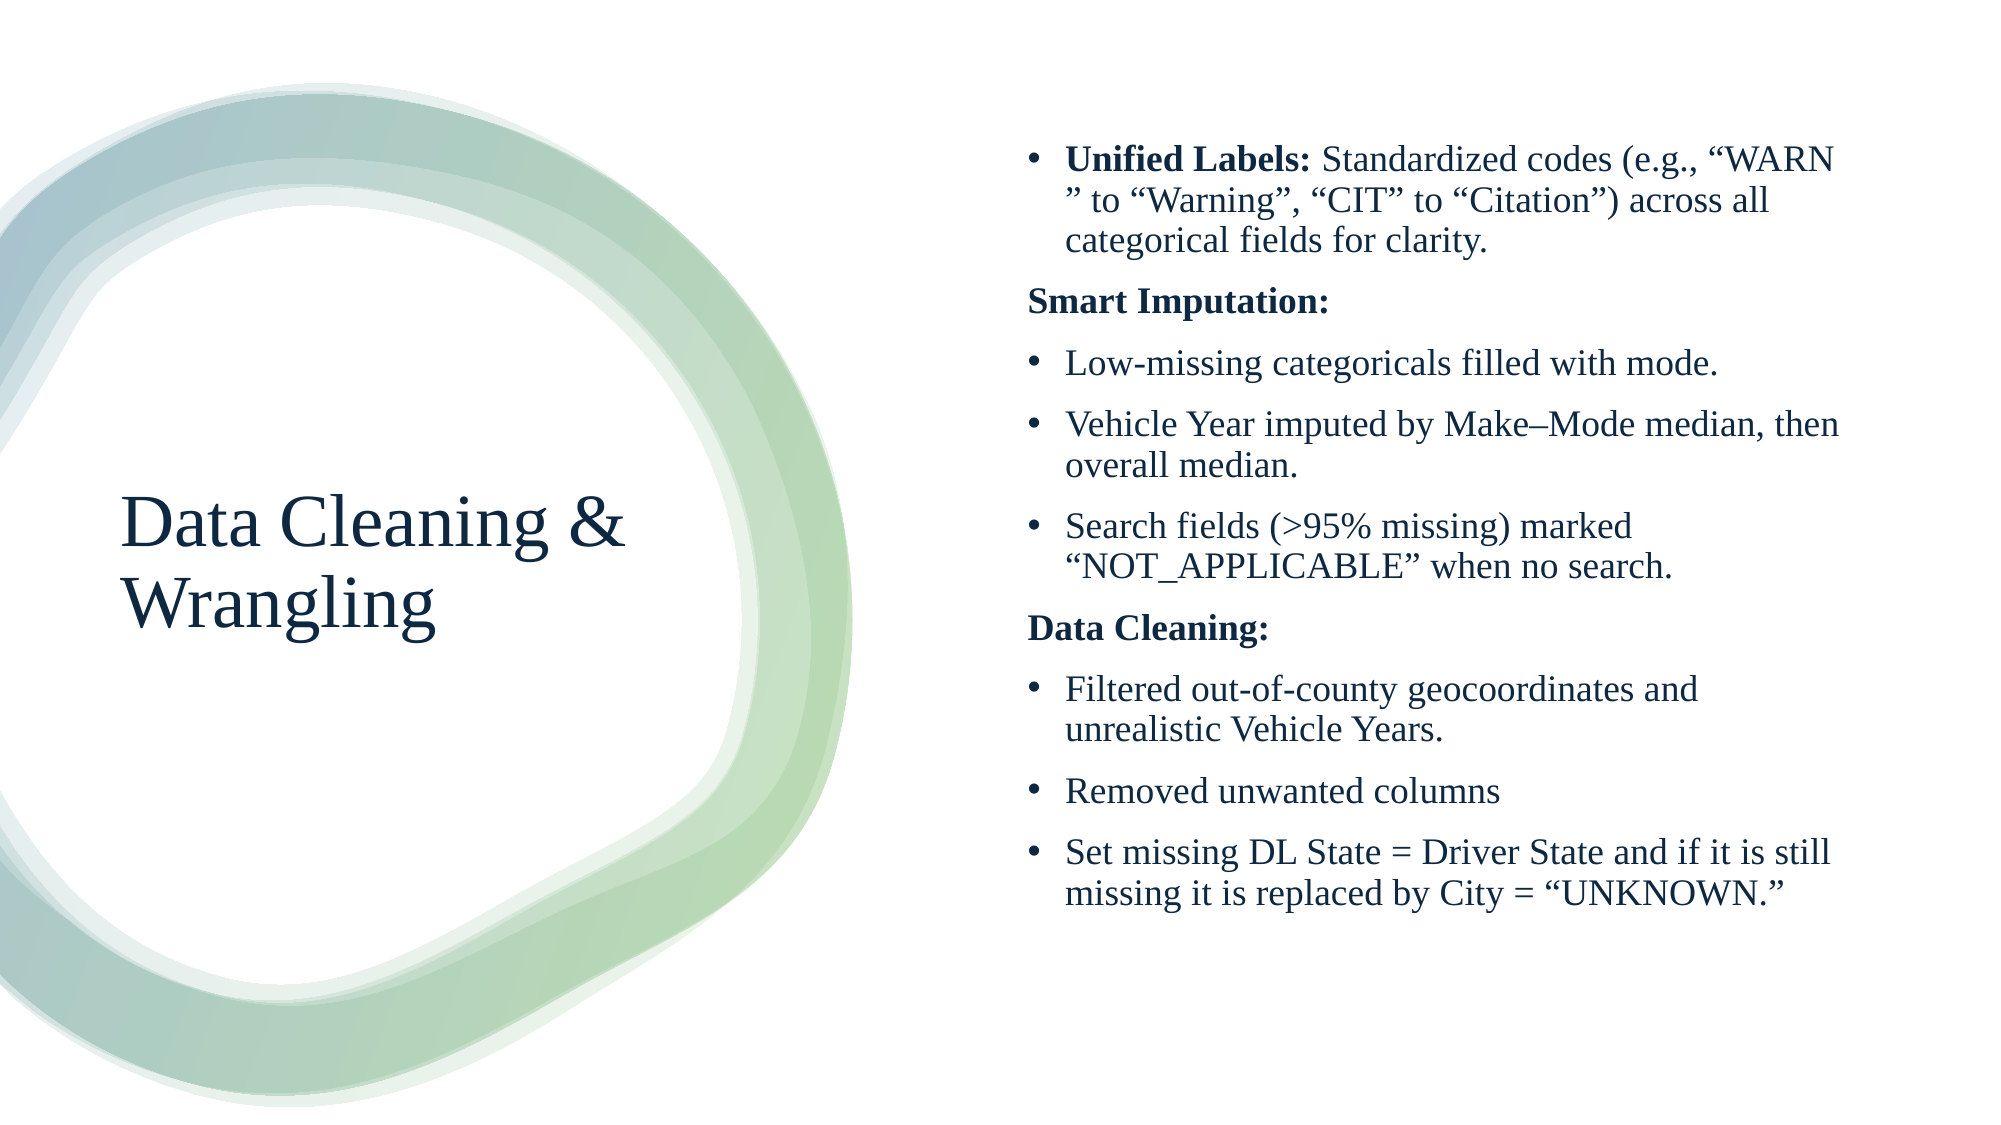

Unified Labels: Standardized codes (e.g., “WARN ” to “Warning”, “CIT” to “Citation”) across all categorical fields for clarity.
Smart Imputation:
Low‑missing categoricals filled with mode.
Vehicle Year imputed by Make–Mode median, then overall median.
Search fields (>95% missing) marked “NOT_APPLICABLE” when no search.
Data Cleaning:
Filtered out-of‐county geocoordinates and unrealistic Vehicle Years.
Removed unwanted columns
Set missing DL State = Driver State and if it is still missing it is replaced by City = “UNKNOWN.”

# Data Cleaning & Wrangling